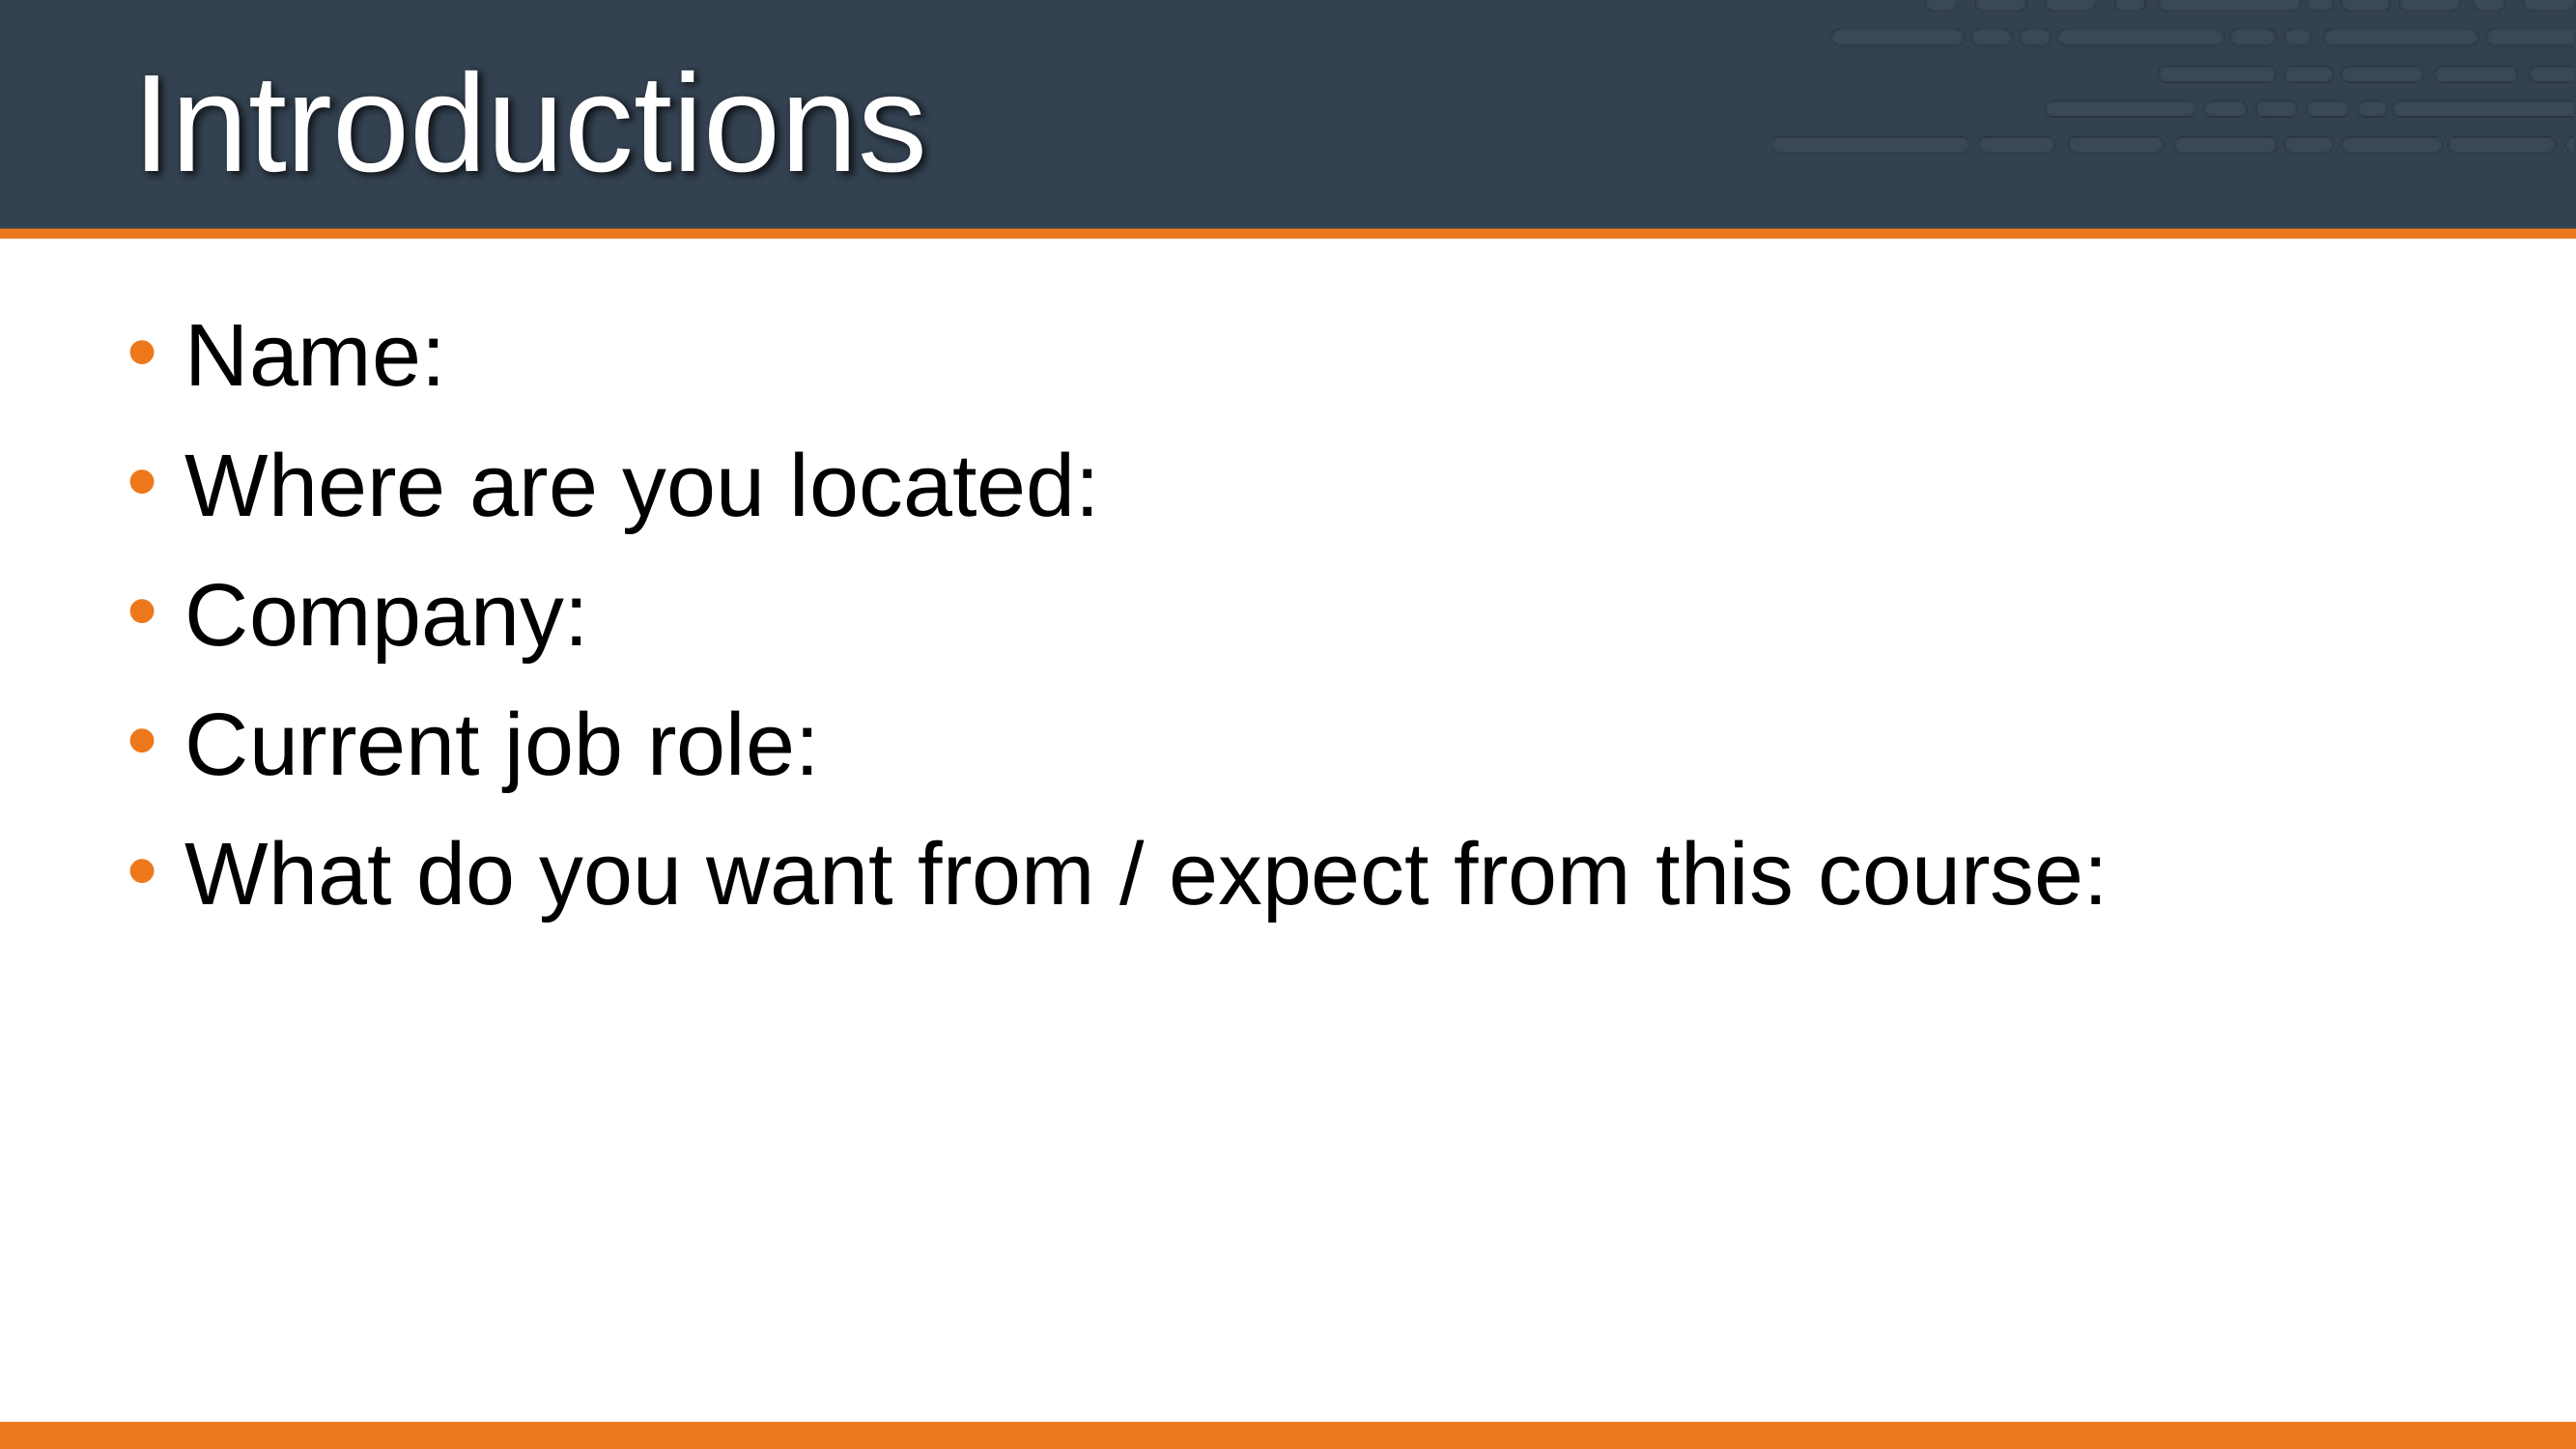

# Introductions
Name:
Where are you located:
Company:
Current job role:
What do you want from / expect from this course: